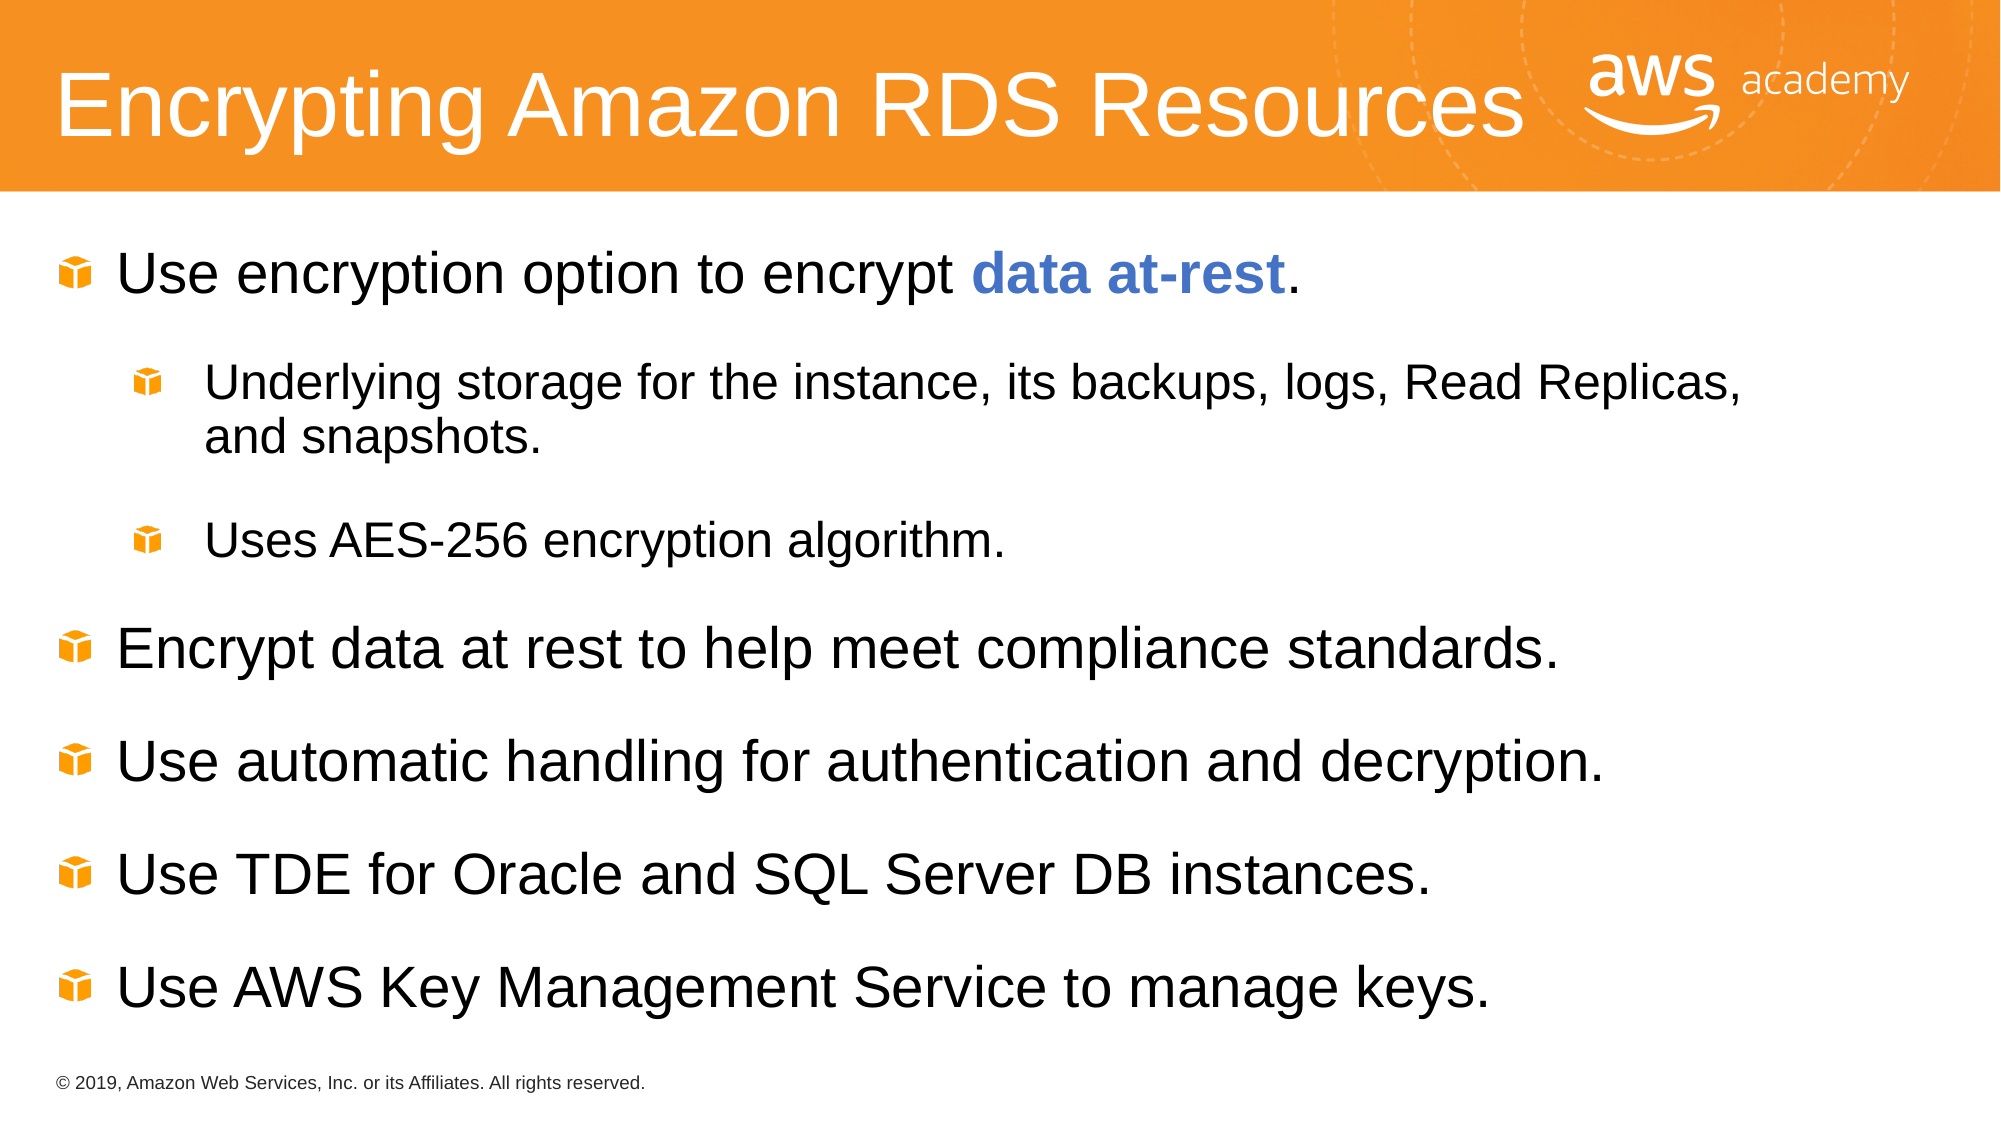

# Encrypting Amazon RDS Resources
Use encryption option to encrypt data at-rest.
Underlying storage for the instance, its backups, logs, Read Replicas,
and snapshots.
Uses AES-256 encryption algorithm.
Encrypt data at rest to help meet compliance standards.
Use automatic handling for authentication and decryption.
Use TDE for Oracle and SQL Server DB instances.
Use AWS Key Management Service to manage keys.